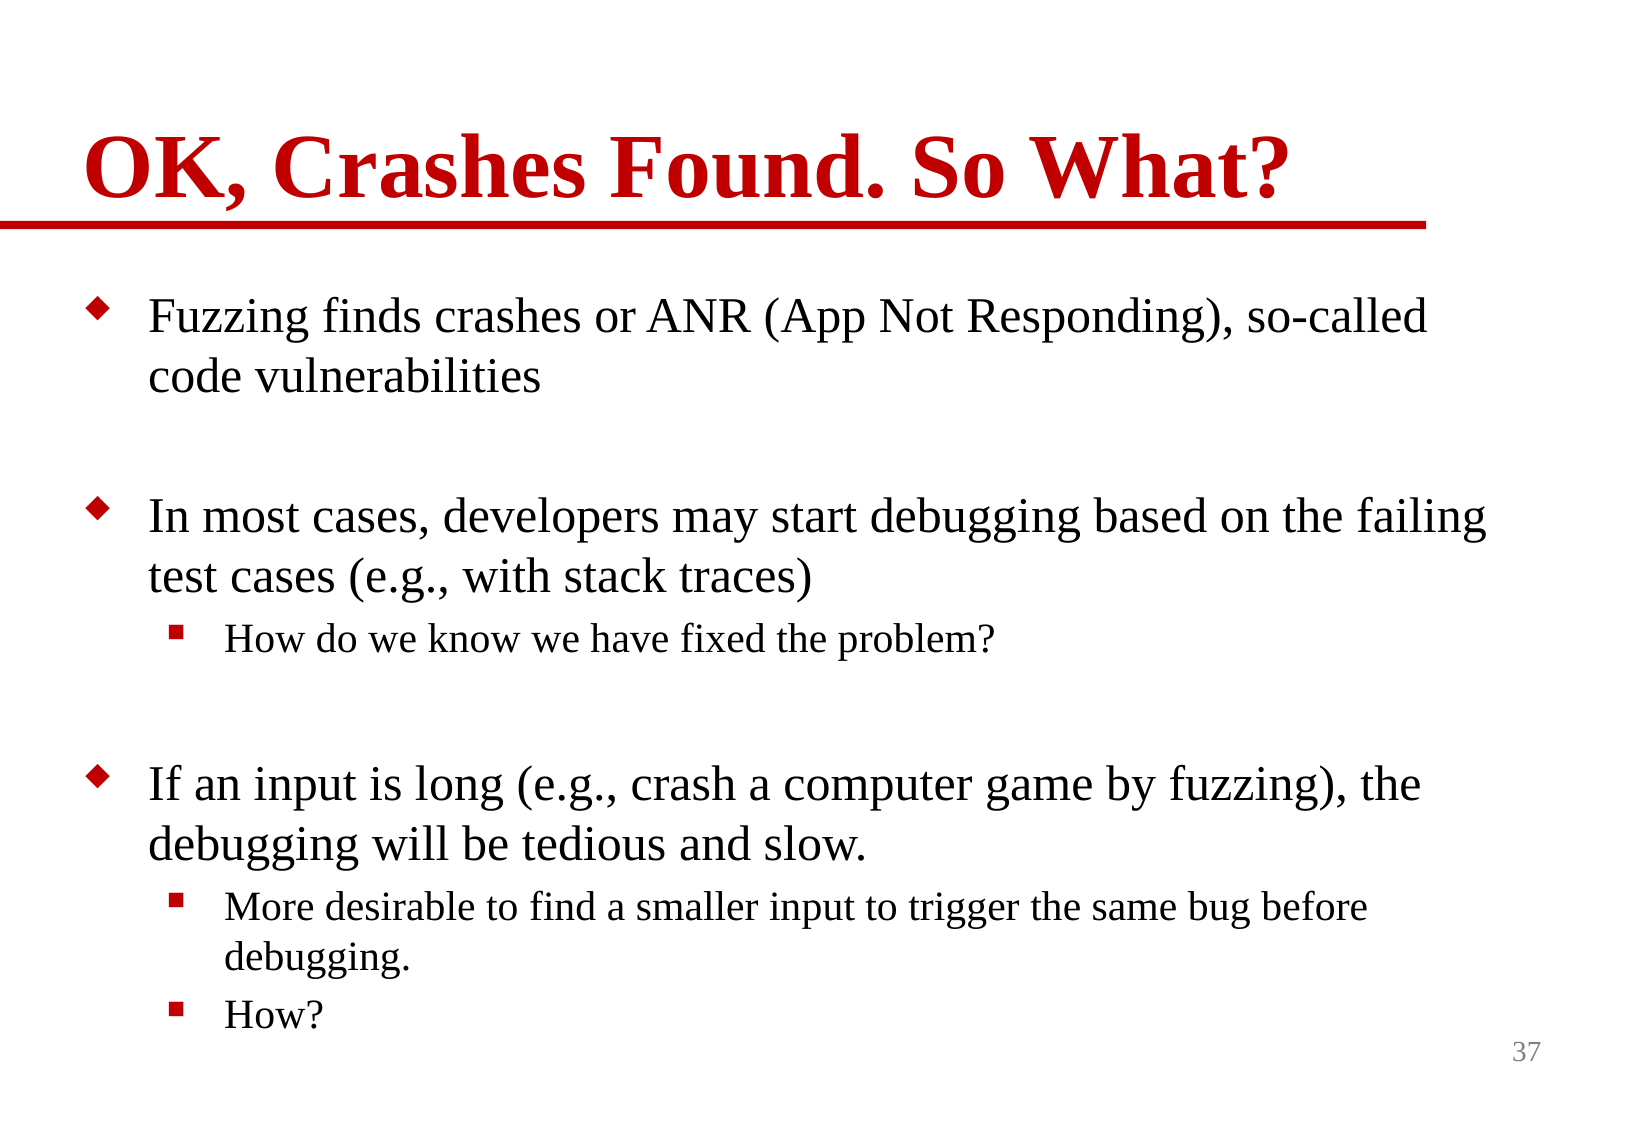

# OK, Crashes Found. So What?
Fuzzing finds crashes or ANR (App Not Responding), so-called code vulnerabilities

In most cases, developers may start debugging based on the failing test cases (e.g., with stack traces)
How do we know we have fixed the problem?

If an input is long (e.g., crash a computer game by fuzzing), the debugging will be tedious and slow.
More desirable to find a smaller input to trigger the same bug before debugging.
How?
37